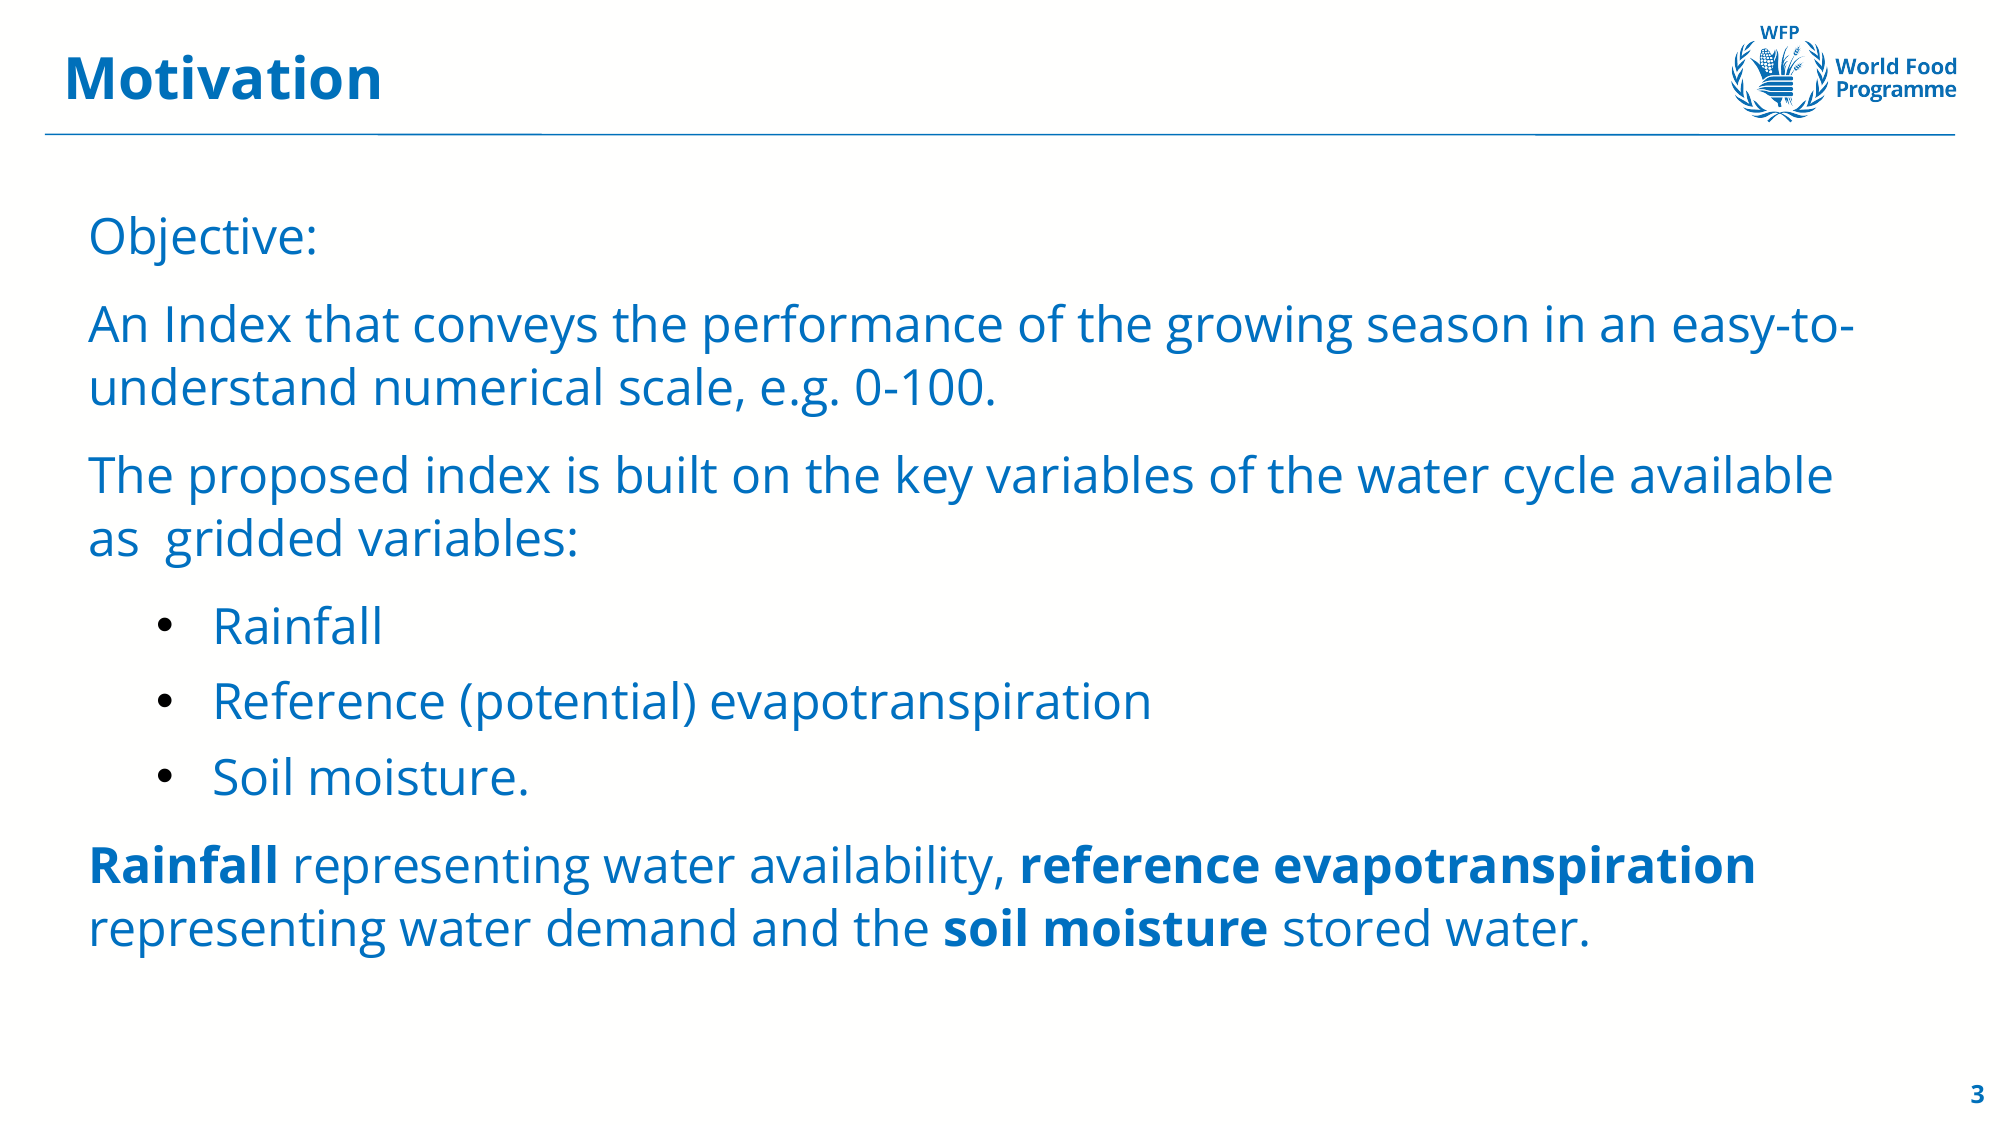

Motivation
Objective:
An Index that conveys the performance of the growing season in an easy-to-understand numerical scale, e.g. 0-100.
The proposed index is built on the key variables of the water cycle available as  gridded variables:​
Rainfall
Reference (potential) evapotranspiration
Soil moisture.
Rainfall representing water availability, reference evapotranspiration representing water demand and the soil moisture stored water.
3